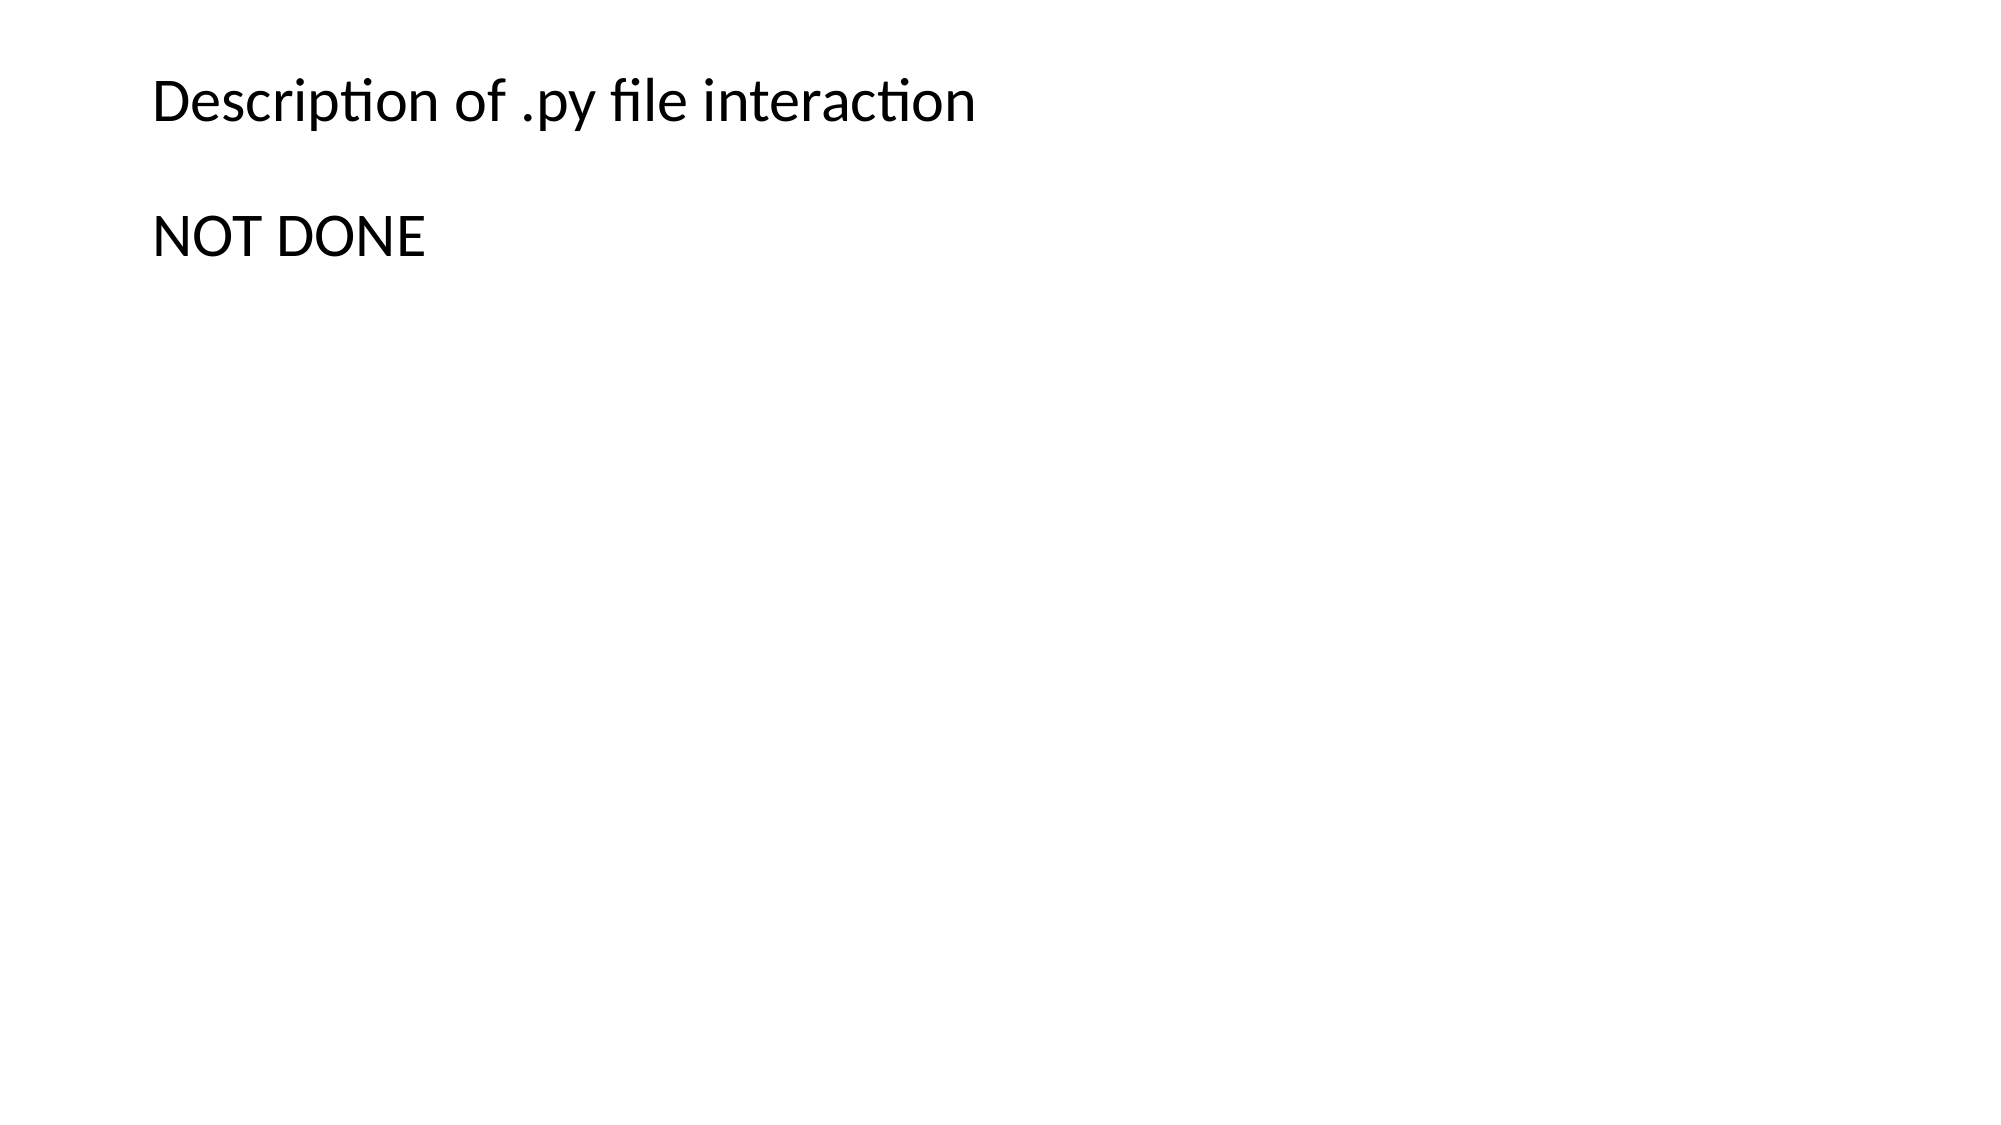

# Description of .py file interaction NOT DONE